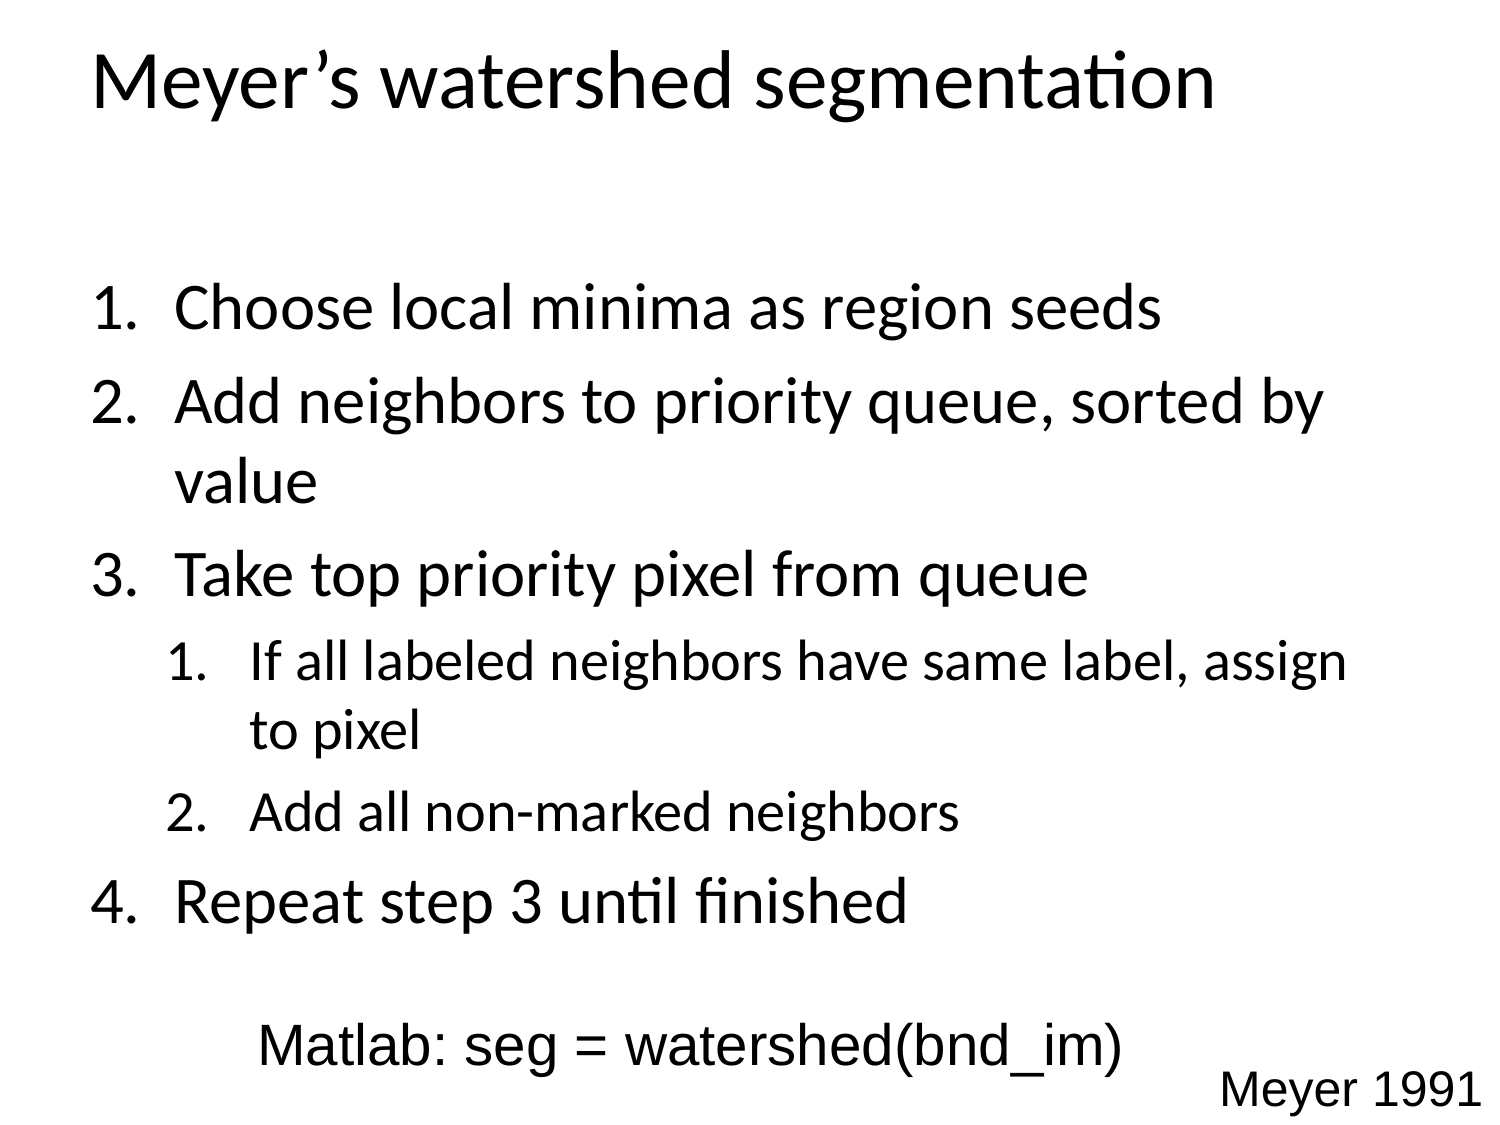

# Meyer’s watershed segmentation

Choose local minima as region seeds
Add neighbors to priority queue, sorted by value
Take top priority pixel from queue
If all labeled neighbors have same label, assign to pixel
Add all non-marked neighbors
Repeat step 3 until finished
Matlab: seg = watershed(bnd_im)
Meyer 1991